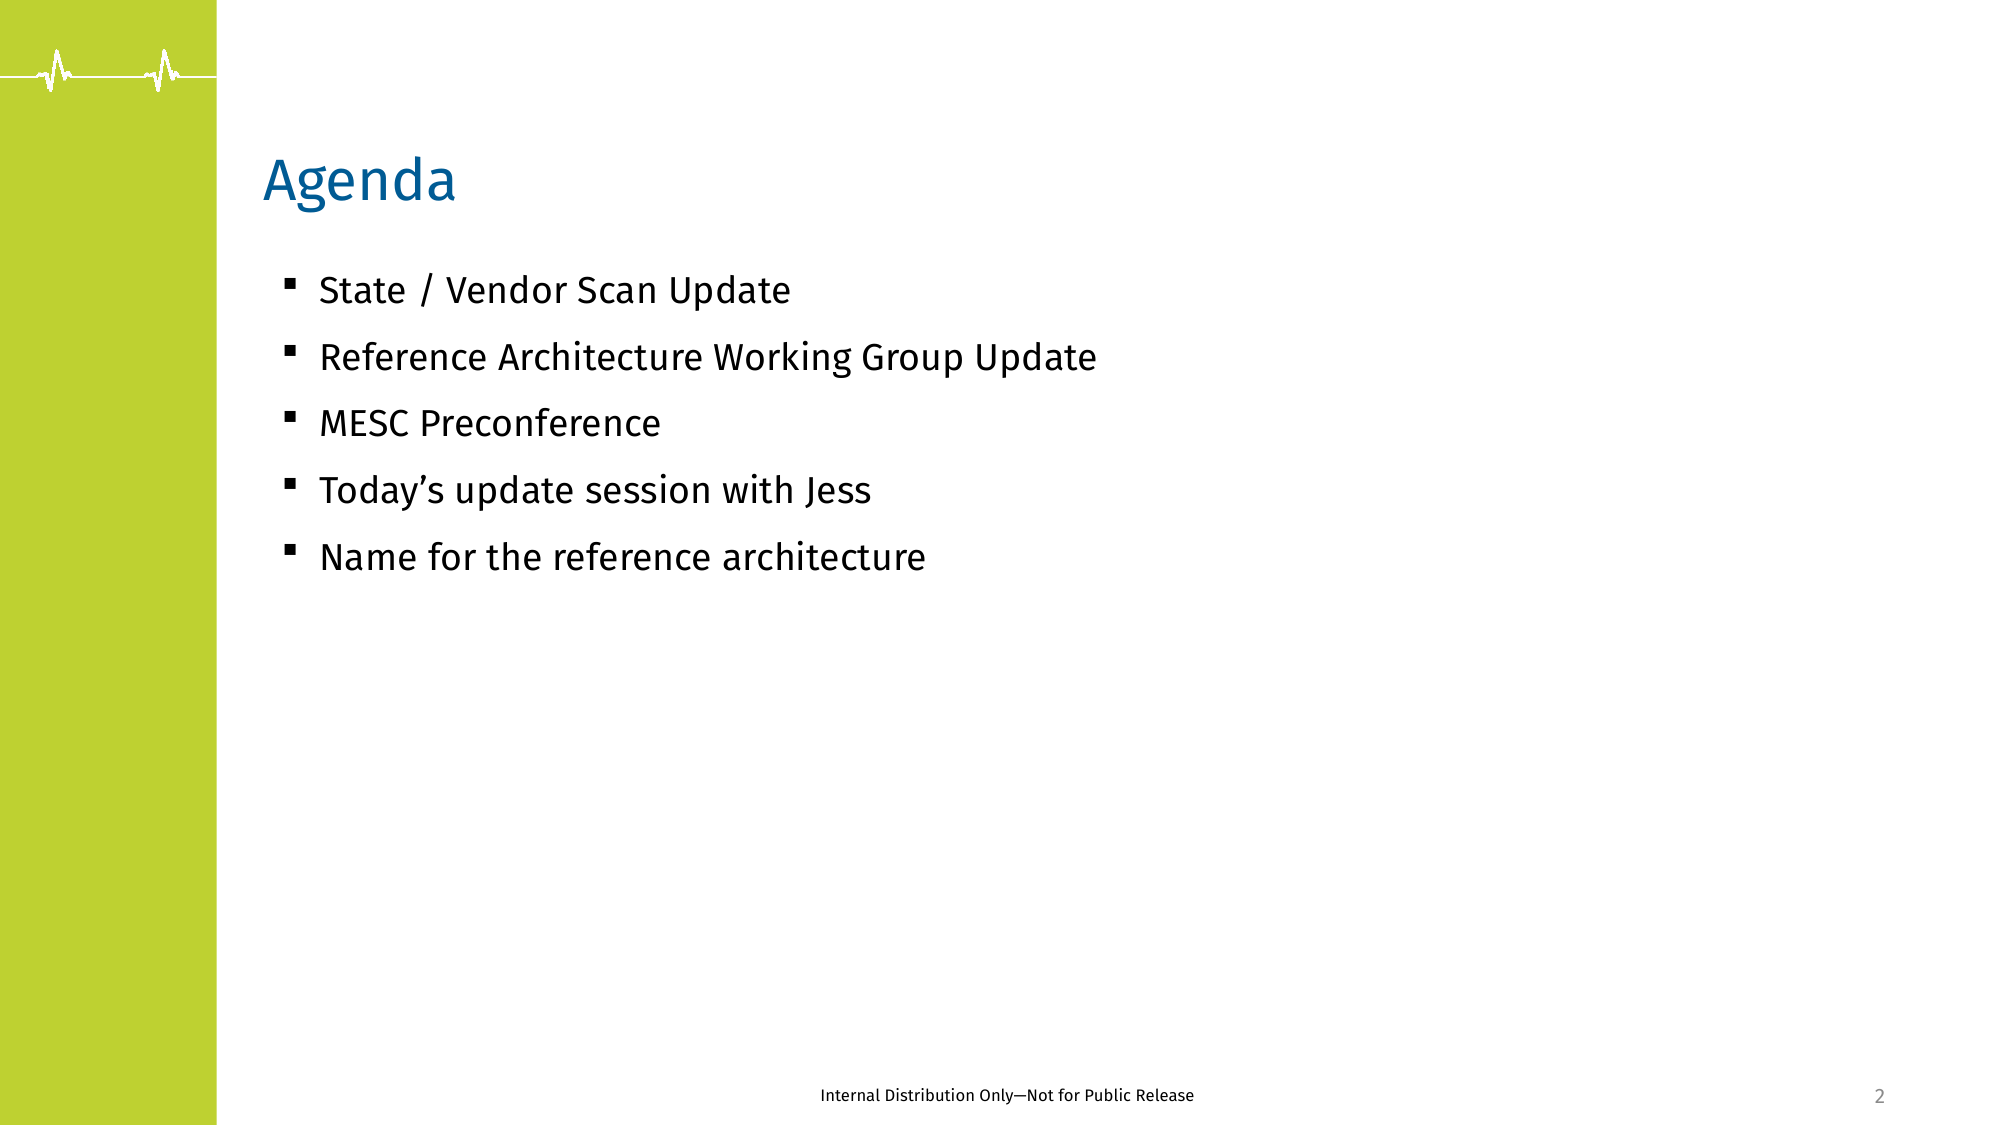

# Agenda
State / Vendor Scan Update
Reference Architecture Working Group Update
MESC Preconference
Today’s update session with Jess
Name for the reference architecture

2